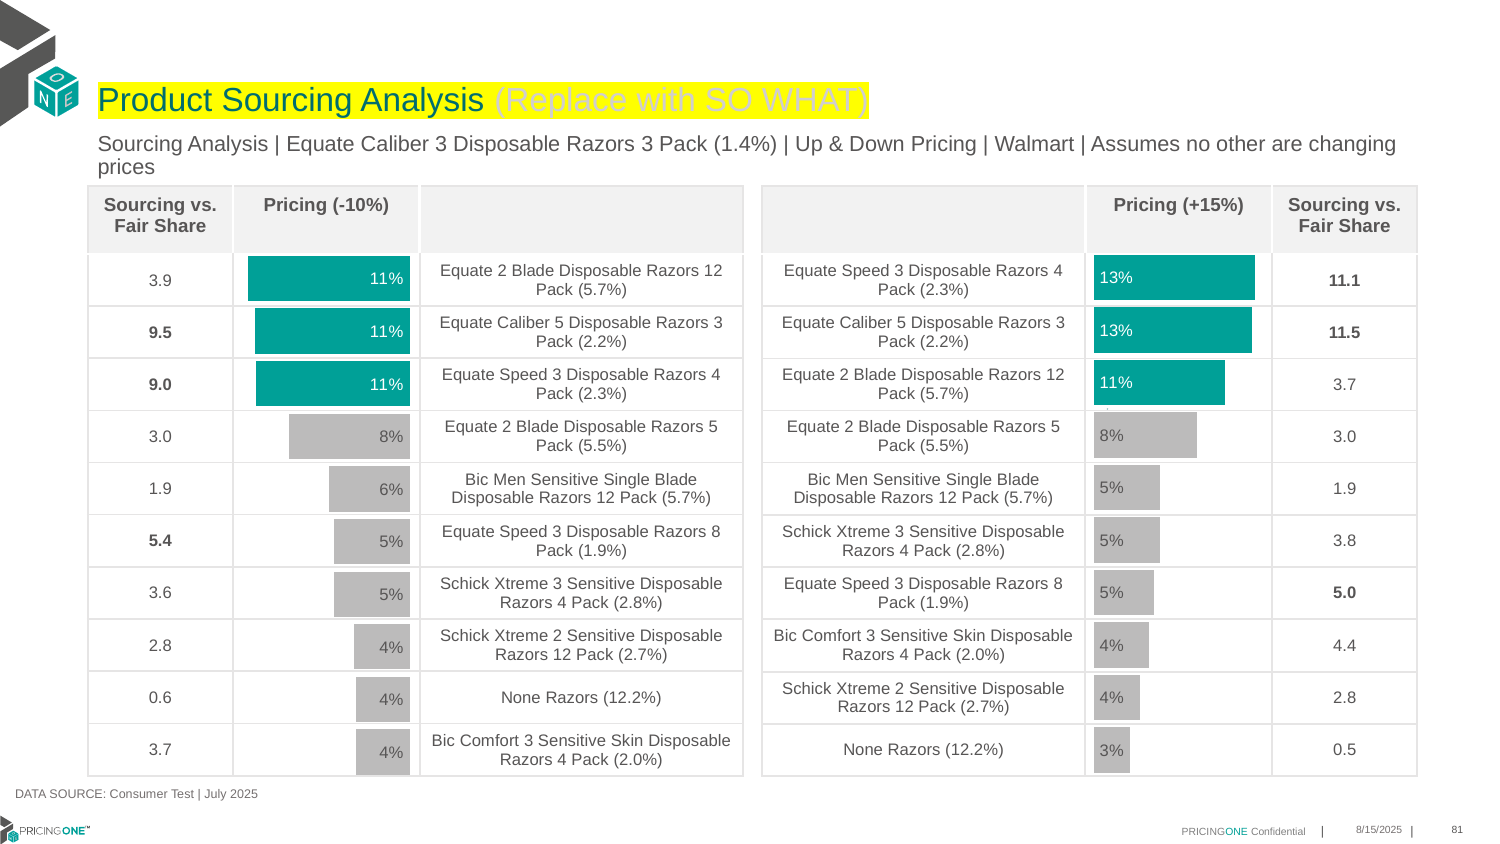

# Product Sourcing Analysis (Replace with SO WHAT)
Sourcing Analysis | Equate Caliber 3 Disposable Razors 3 Pack (1.4%) | Up & Down Pricing | Walmart | Assumes no other are changing prices
| Sourcing vs. Fair Share | Pricing (-10%) |  |
| --- | --- | --- |
| 3.9 |  | Equate 2 Blade Disposable Razors 12 Pack (5.7%) |
| 9.5 |  | Equate Caliber 5 Disposable Razors 3 Pack (2.2%) |
| 9.0 |  | Equate Speed 3 Disposable Razors 4 Pack (2.3%) |
| 3.0 |  | Equate 2 Blade Disposable Razors 5 Pack (5.5%) |
| 1.9 |  | Bic Men Sensitive Single Blade Disposable Razors 12 Pack (5.7%) |
| 5.4 |  | Equate Speed 3 Disposable Razors 8 Pack (1.9%) |
| 3.6 |  | Schick Xtreme 3 Sensitive Disposable Razors 4 Pack (2.8%) |
| 2.8 |  | Schick Xtreme 2 Sensitive Disposable Razors 12 Pack (2.7%) |
| 0.6 |  | None Razors (12.2%) |
| 3.7 |  | Bic Comfort 3 Sensitive Skin Disposable Razors 4 Pack (2.0%) |
|  | Pricing (+15%) | Sourcing vs. Fair Share |
| --- | --- | --- |
| Equate Speed 3 Disposable Razors 4 Pack (2.3%) |  | 11.1 |
| Equate Caliber 5 Disposable Razors 3 Pack (2.2%) |  | 11.5 |
| Equate 2 Blade Disposable Razors 12 Pack (5.7%) |  | 3.7 |
| Equate 2 Blade Disposable Razors 5 Pack (5.5%) |  | 3.0 |
| Bic Men Sensitive Single Blade Disposable Razors 12 Pack (5.7%) |  | 1.9 |
| Schick Xtreme 3 Sensitive Disposable Razors 4 Pack (2.8%) |  | 3.8 |
| Equate Speed 3 Disposable Razors 8 Pack (1.9%) |  | 5.0 |
| Bic Comfort 3 Sensitive Skin Disposable Razors 4 Pack (2.0%) |  | 4.4 |
| Schick Xtreme 2 Sensitive Disposable Razors 12 Pack (2.7%) |  | 2.8 |
| None Razors (12.2%) |  | 0.5 |

### Chart

| Category | Equate Caliber 3 Disposable Razors 3 Pack (1.4%) |
|---|---|
| Equate Speed 3 Disposable Razors 4 Pack (2.3%) | 0.13026380246989816 |
| Equate Caliber 5 Disposable Razors 3 Pack (2.2%) | 0.12806130388756026 |
| Equate 2 Blade Disposable Razors 12 Pack (5.7%) | 0.10627957739696624 |
| Equate 2 Blade Disposable Razors 5 Pack (5.5%) | 0.08398136192867159 |
| Bic Men Sensitive Single Blade Disposable Razors 12 Pack (5.7%) | 0.05370998736669456 |
| Schick Xtreme 3 Sensitive Disposable Razors 4 Pack (2.8%) | 0.053585559078084474 |
| Equate Speed 3 Disposable Razors 8 Pack (1.9%) | 0.04843028274623266 |
| Bic Comfort 3 Sensitive Skin Disposable Razors 4 Pack (2.0%) | 0.04437675735123409 |
| Schick Xtreme 2 Sensitive Disposable Razors 12 Pack (2.7%) | 0.03755316401647208 |
| None Razors (12.2%) | 0.029289469906266588 |

### Chart

| Category | Equate Caliber 3 Disposable Razors 3 Pack (1.4%) |
|---|---|
| Equate 2 Blade Disposable Razors 12 Pack (5.7%) | 0.11114147622859587 |
| Equate Caliber 5 Disposable Razors 3 Pack (2.2%) | 0.10632993129207134 |
| Equate Speed 3 Disposable Razors 4 Pack (2.3%) | 0.10564262116947337 |
| Equate 2 Blade Disposable Razors 5 Pack (5.5%) | 0.08328623465652944 |
| Bic Men Sensitive Single Blade Disposable Razors 12 Pack (5.7%) | 0.05523605333337958 |
| Equate Speed 3 Disposable Razors 8 Pack (1.9%) | 0.05197099172093471 |
| Schick Xtreme 3 Sensitive Disposable Razors 4 Pack (2.8%) | 0.051830779304015015 |
| Schick Xtreme 2 Sensitive Disposable Razors 12 Pack (2.7%) | 0.03827050085525646 |
| None Razors (12.2%) | 0.03709937329935924 |
| Bic Comfort 3 Sensitive Skin Disposable Razors 4 Pack (2.0%) | 0.037028545644083956 |
DATA SOURCE: Consumer Test | July 2025

8/15/2025
81